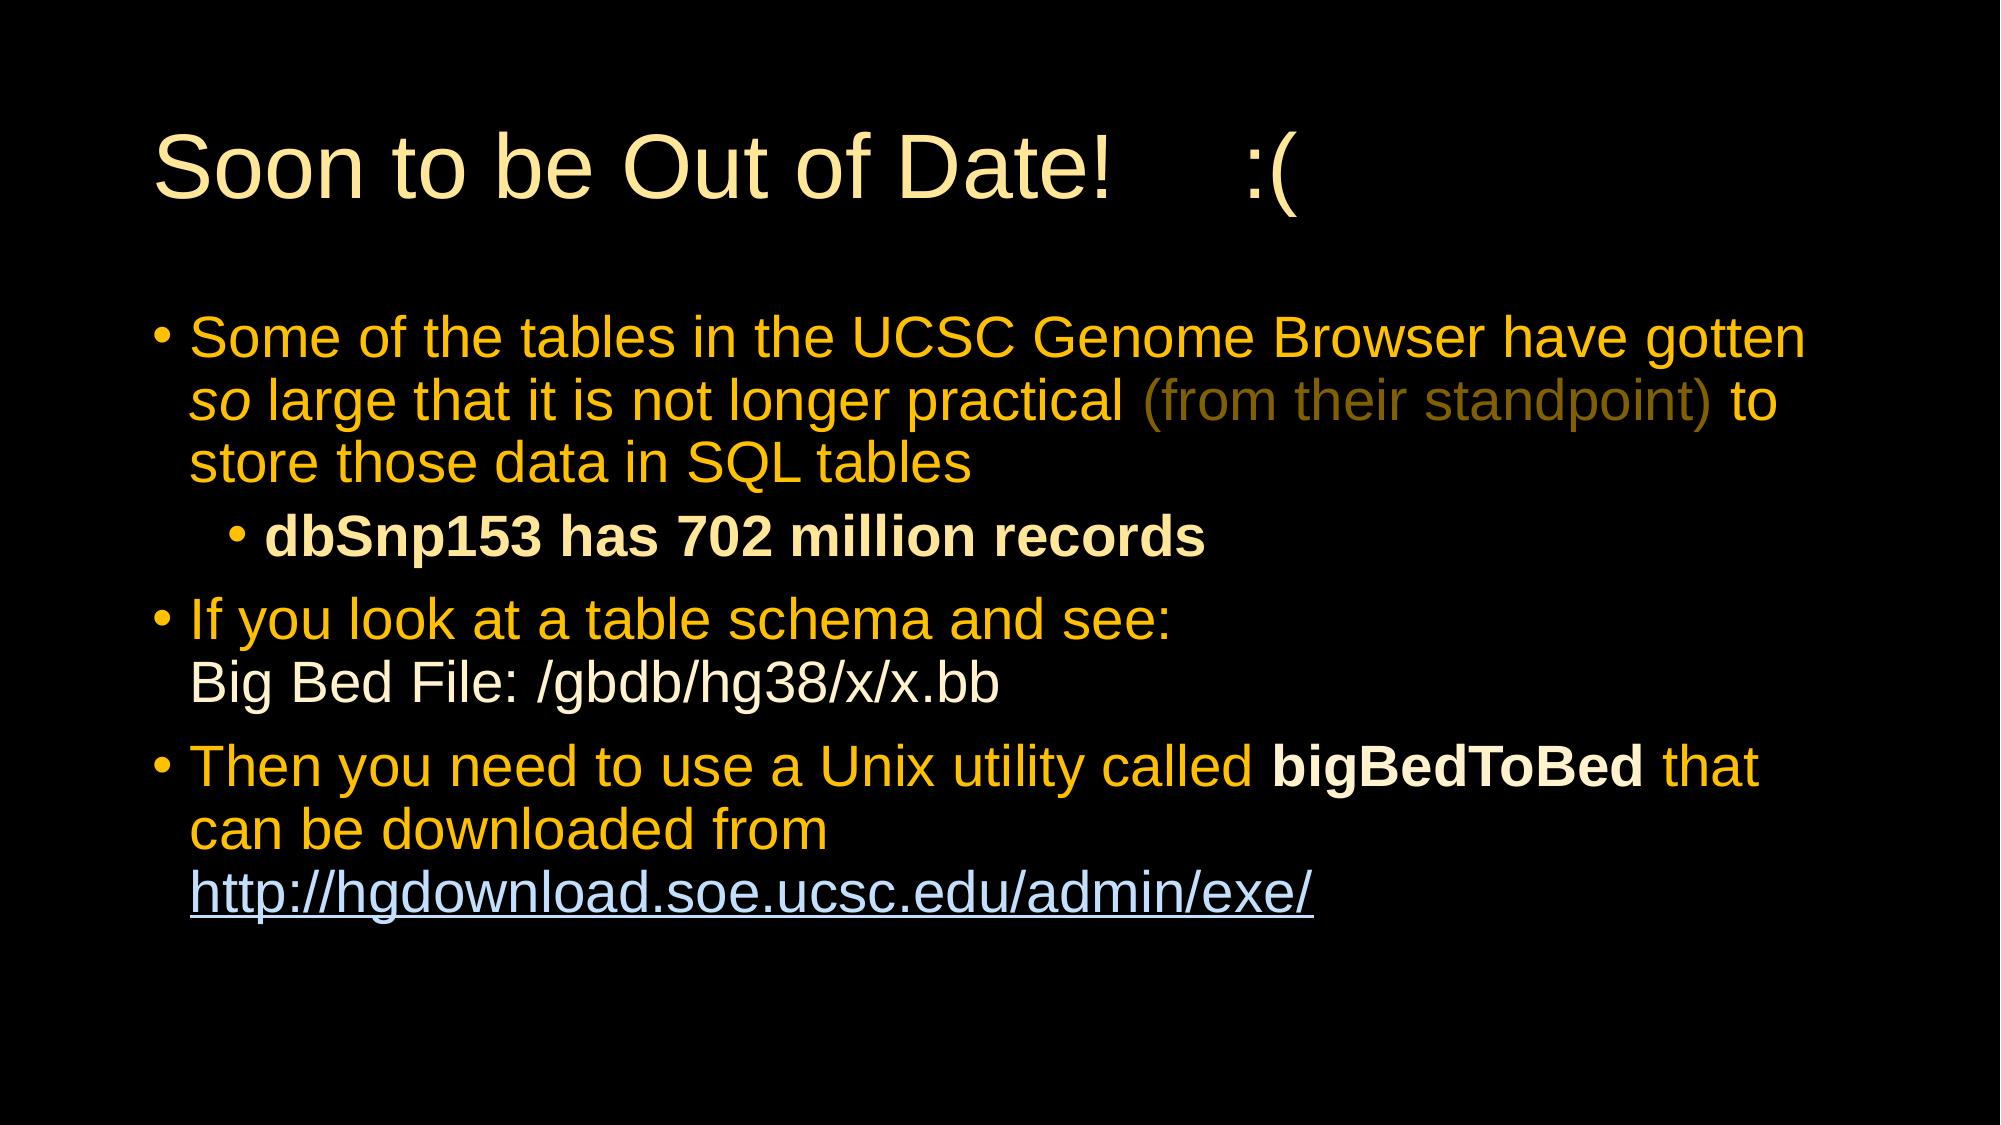

# Soon to be Out of Date!     :(
Some of the tables in the UCSC Genome Browser have gotten so large that it is not longer practical (from their standpoint) to store those data in SQL tables
​dbSnp153 has 702 million records
If you look at a table schema and see:
Big Bed File: /gbdb/hg38/x/x.bb
Then you need to use a Unix utility called bigBedToBed that can be downloaded from http://hgdownload.soe.ucsc.edu/admin/exe/